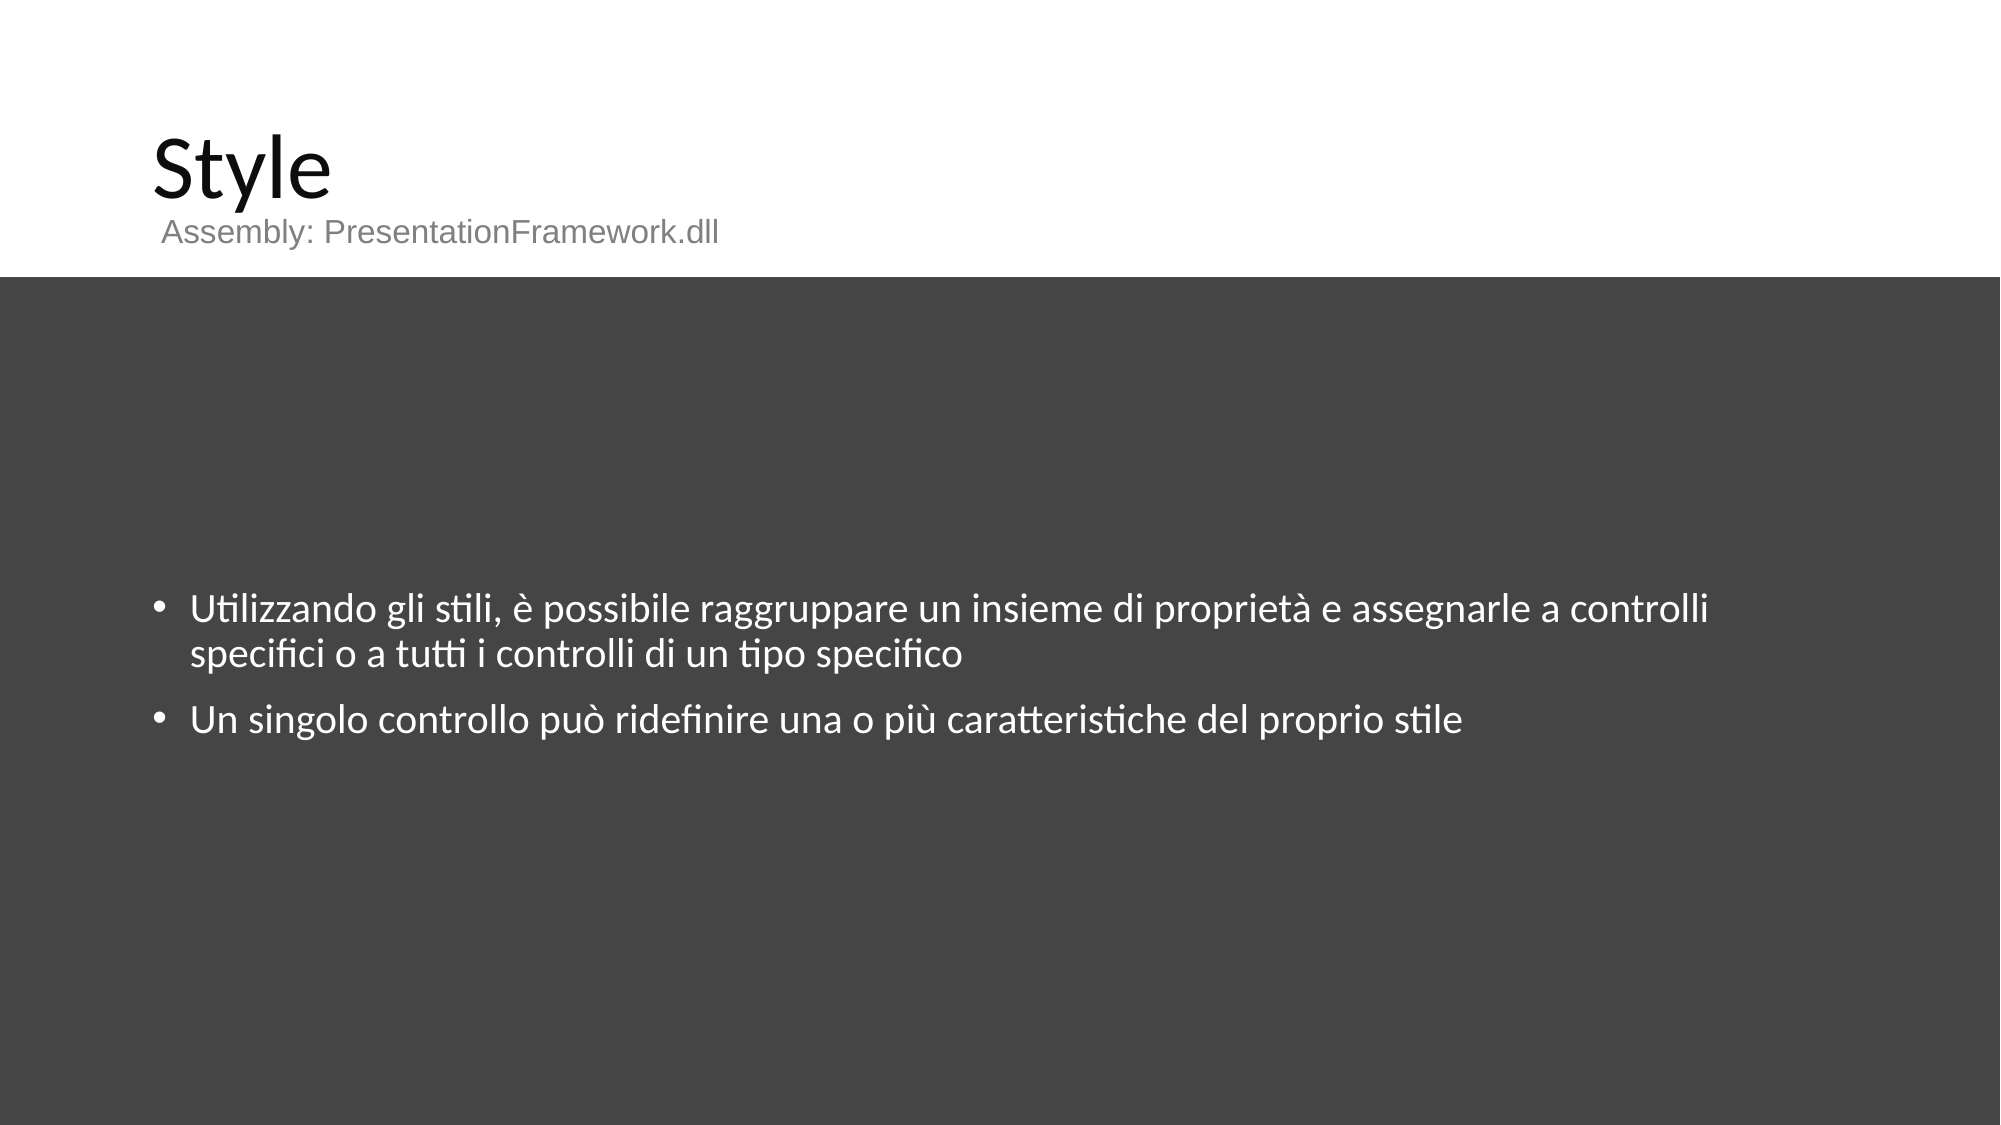

# Style
Assembly: PresentationFramework.dll

Utilizzando gli stili, è possibile raggruppare un insieme di proprietà e assegnarle a controlli specifici o a tutti i controlli di un tipo specifico
Un singolo controllo può ridefinire una o più caratteristiche del proprio stile